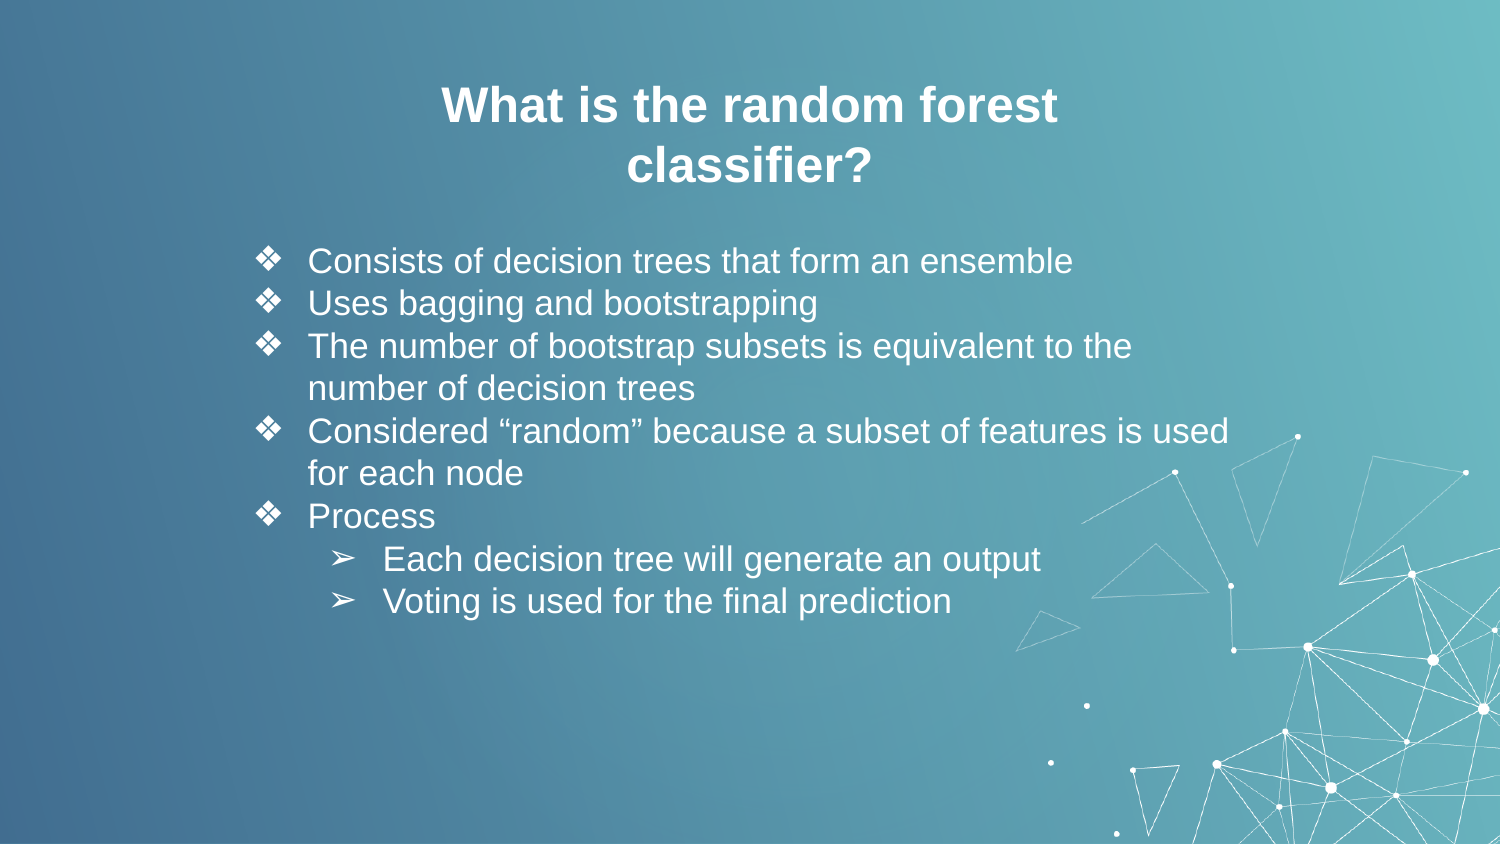

# What is the random forest classifier?
Consists of decision trees that form an ensemble
Uses bagging and bootstrapping
The number of bootstrap subsets is equivalent to the number of decision trees
Considered “random” because a subset of features is used for each node
Process
Each decision tree will generate an output
Voting is used for the final prediction